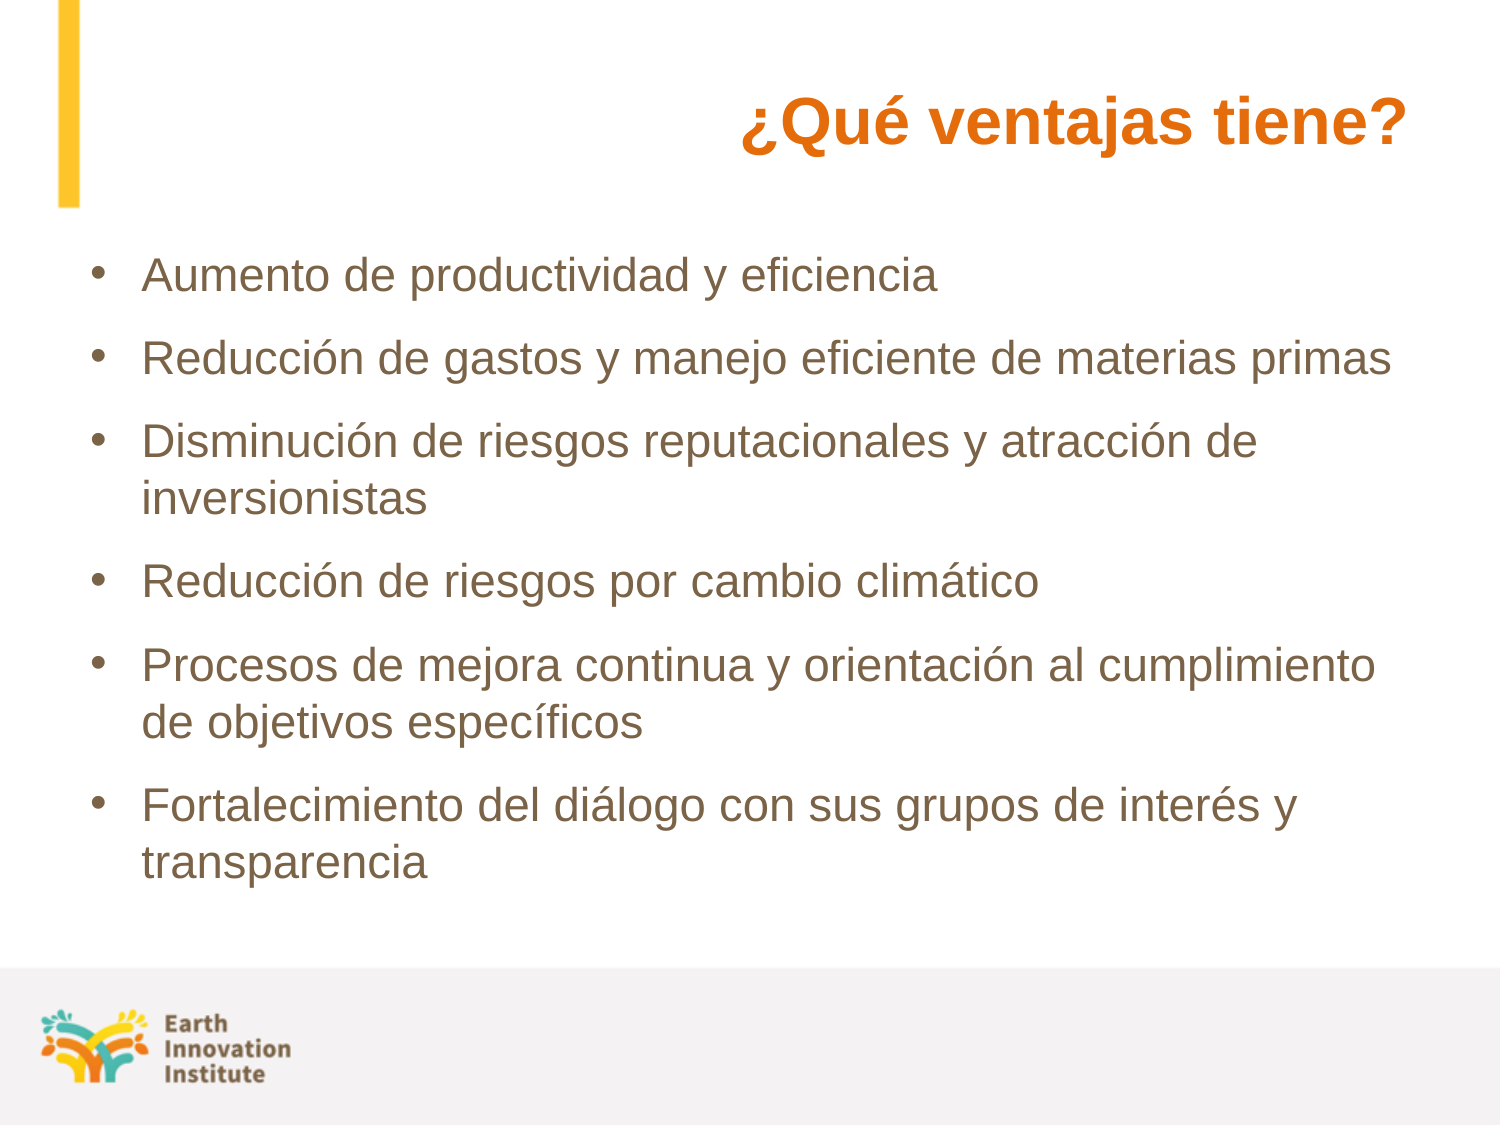

# ¿Qué ventajas tiene?
Aumento de productividad y eficiencia
Reducción de gastos y manejo eficiente de materias primas
Disminución de riesgos reputacionales y atracción de inversionistas
Reducción de riesgos por cambio climático
Procesos de mejora continua y orientación al cumplimiento de objetivos específicos
Fortalecimiento del diálogo con sus grupos de interés y transparencia